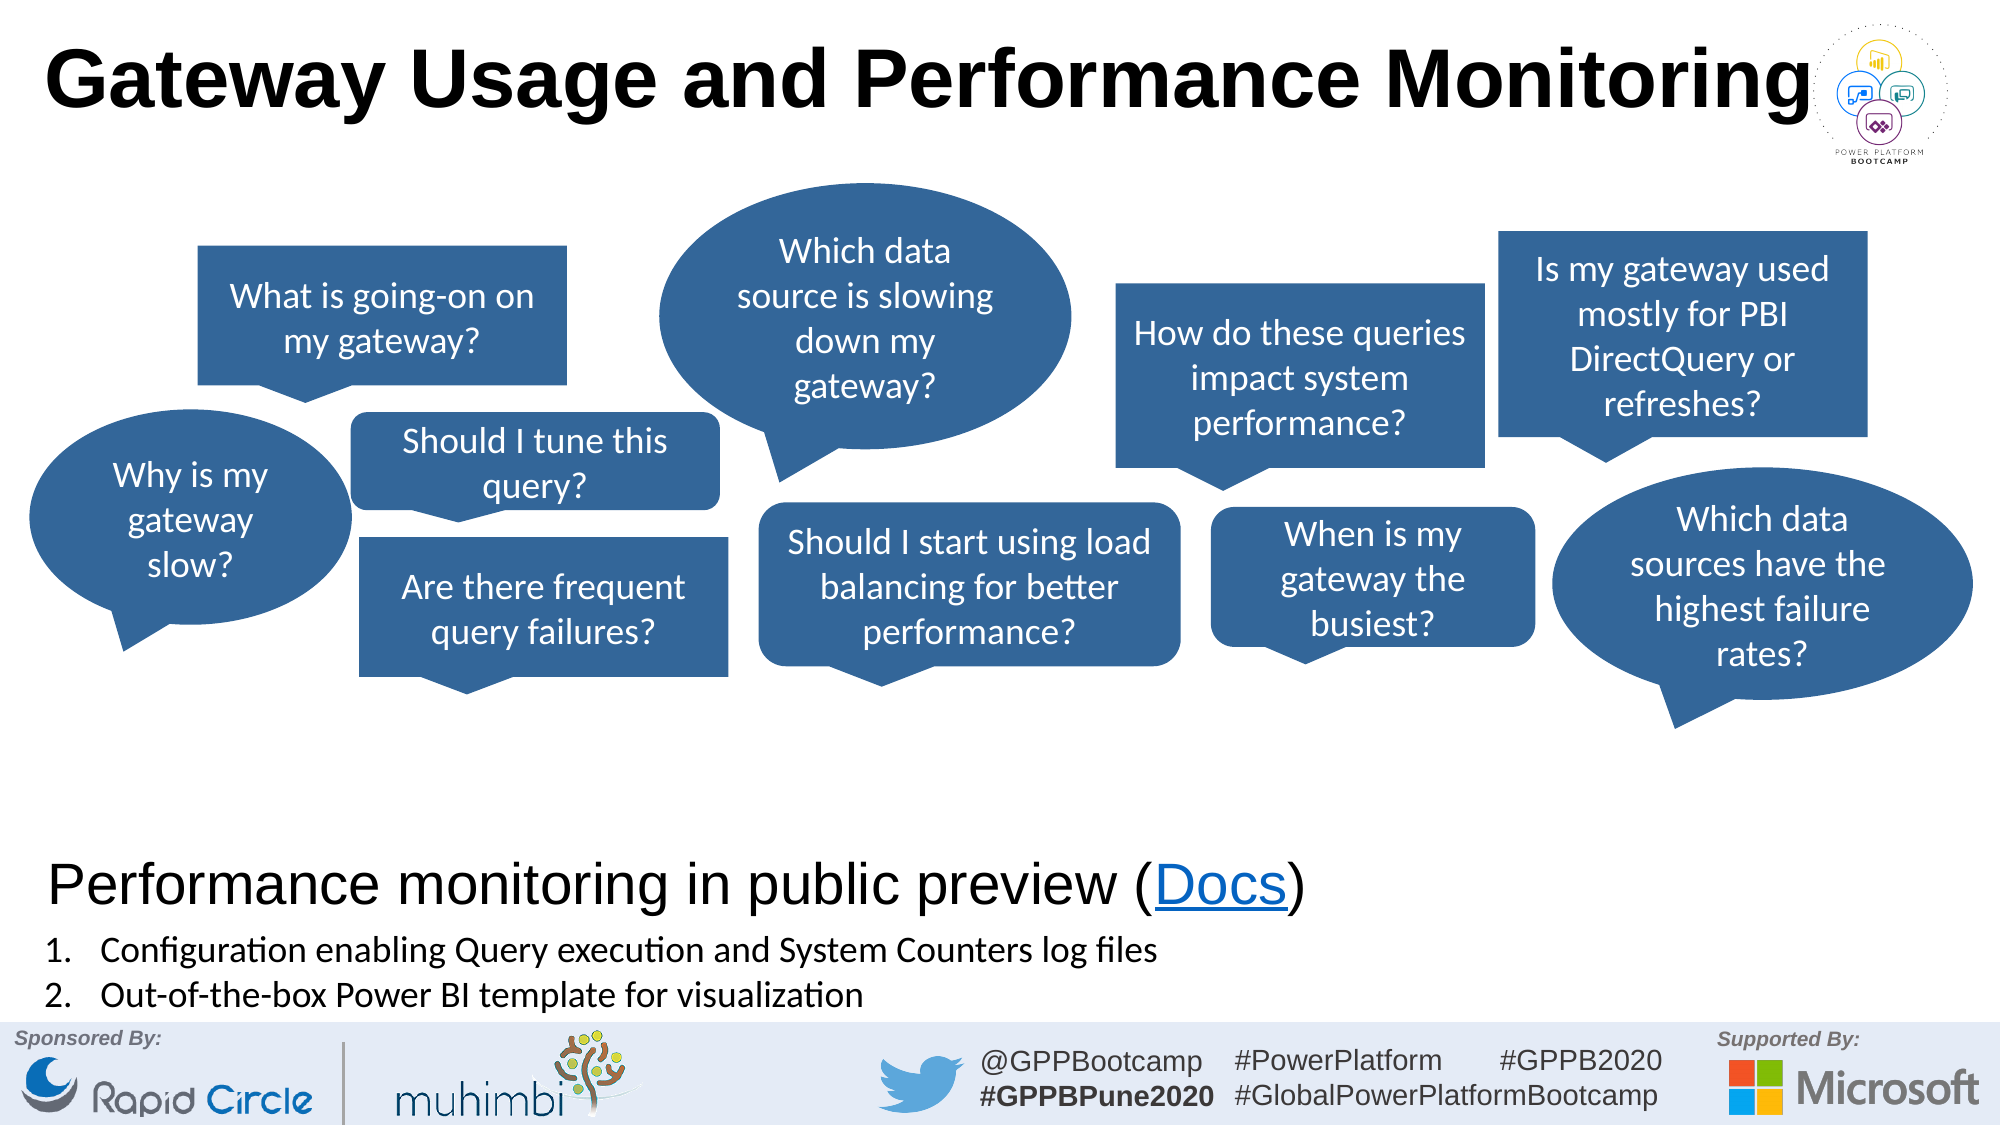

# Gateway Usage and Performance Monitoring
Which data source is slowing down my gateway?
Is my gateway used mostly for PBI DirectQuery or refreshes?
What is going-on on my gateway?
How do these queries impact system performance?
Why is my gateway slow?
Should I tune this query?
Which data sources have the  highest failure rates?
Should I start using load balancing for better performance?
When is my gateway the busiest?
Are there frequent query failures?
Performance monitoring in public preview (Docs)
Configuration enabling Query execution and System Counters log files
Out-of-the-box Power BI template for visualization